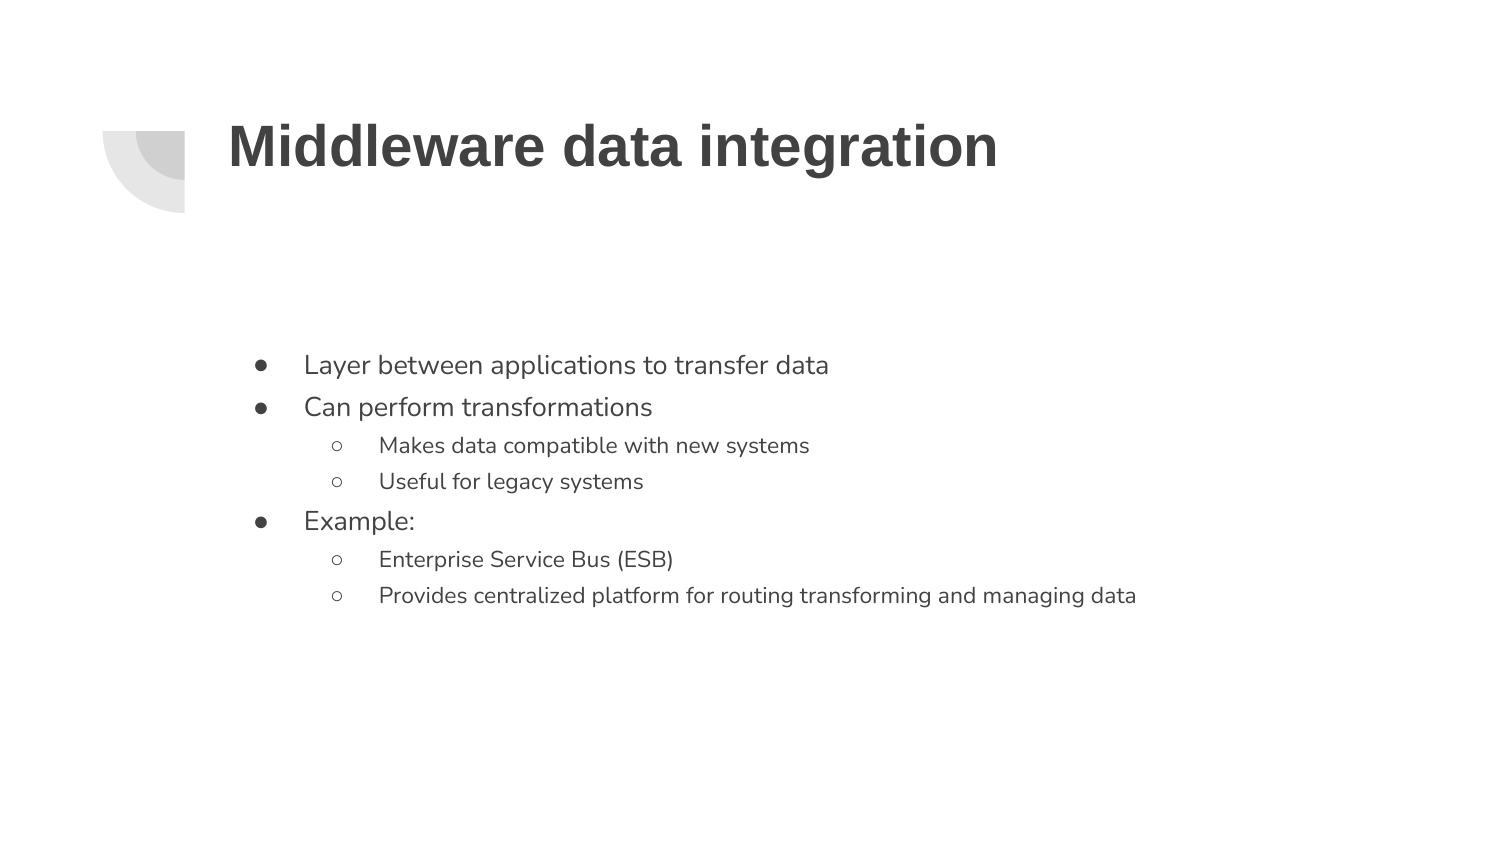

# Middleware data integration
Layer between applications to transfer data
Can perform transformations
Makes data compatible with new systems
Useful for legacy systems
Example:
Enterprise Service Bus (ESB)
Provides centralized platform for routing transforming and managing data